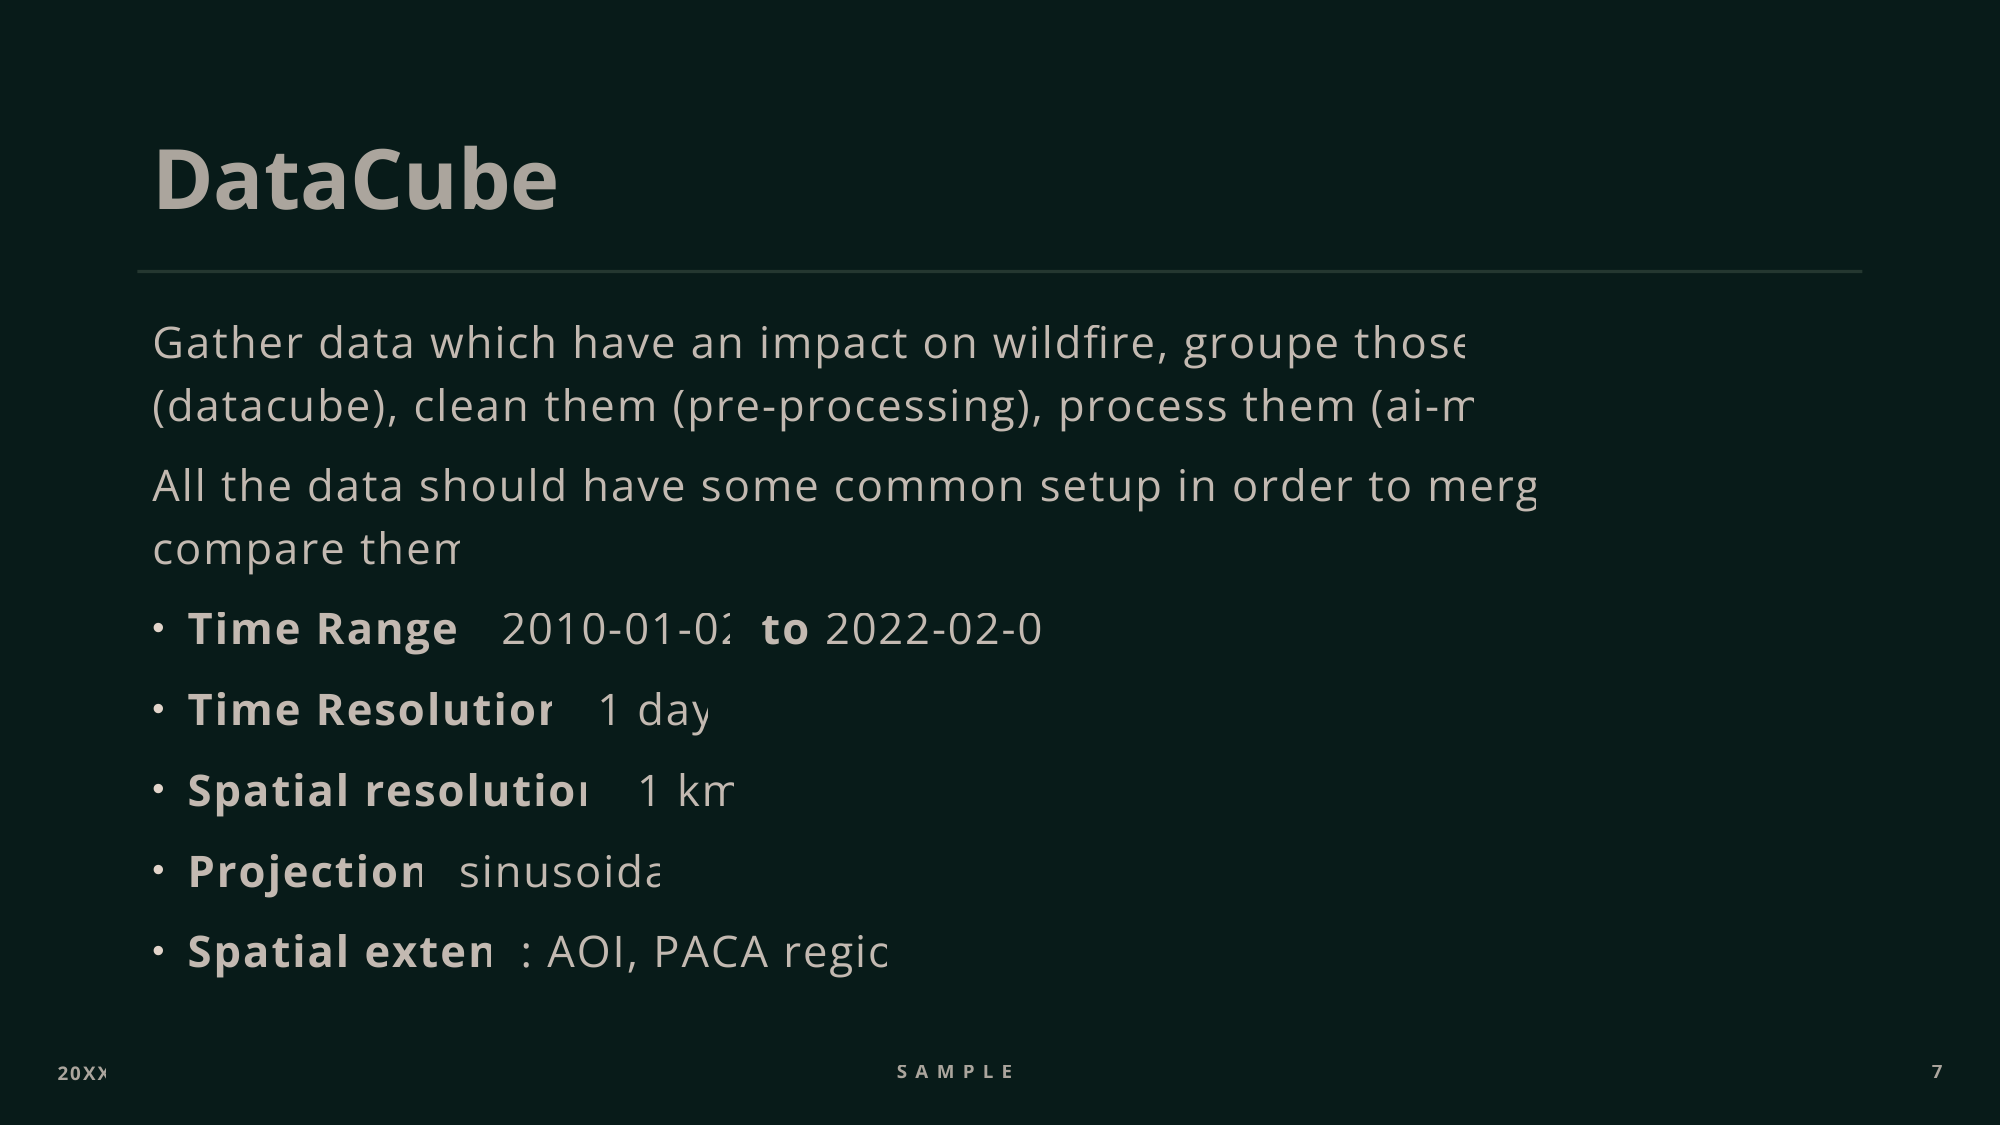

# DataCube
Gather data which have an impact on wildfire, groupe those data (datacube), clean them (pre-processing), process them (ai-model).
All the data should have some common setup in order to merge and compare them.
Time Range : 2010-01-02 to 2022-02-01
Time Resolution: 1 day
Spatial resolution: 1 km
Projection: sinusoidal
Spatial extent: AOI, PACA region

20XX
Sample Text
7